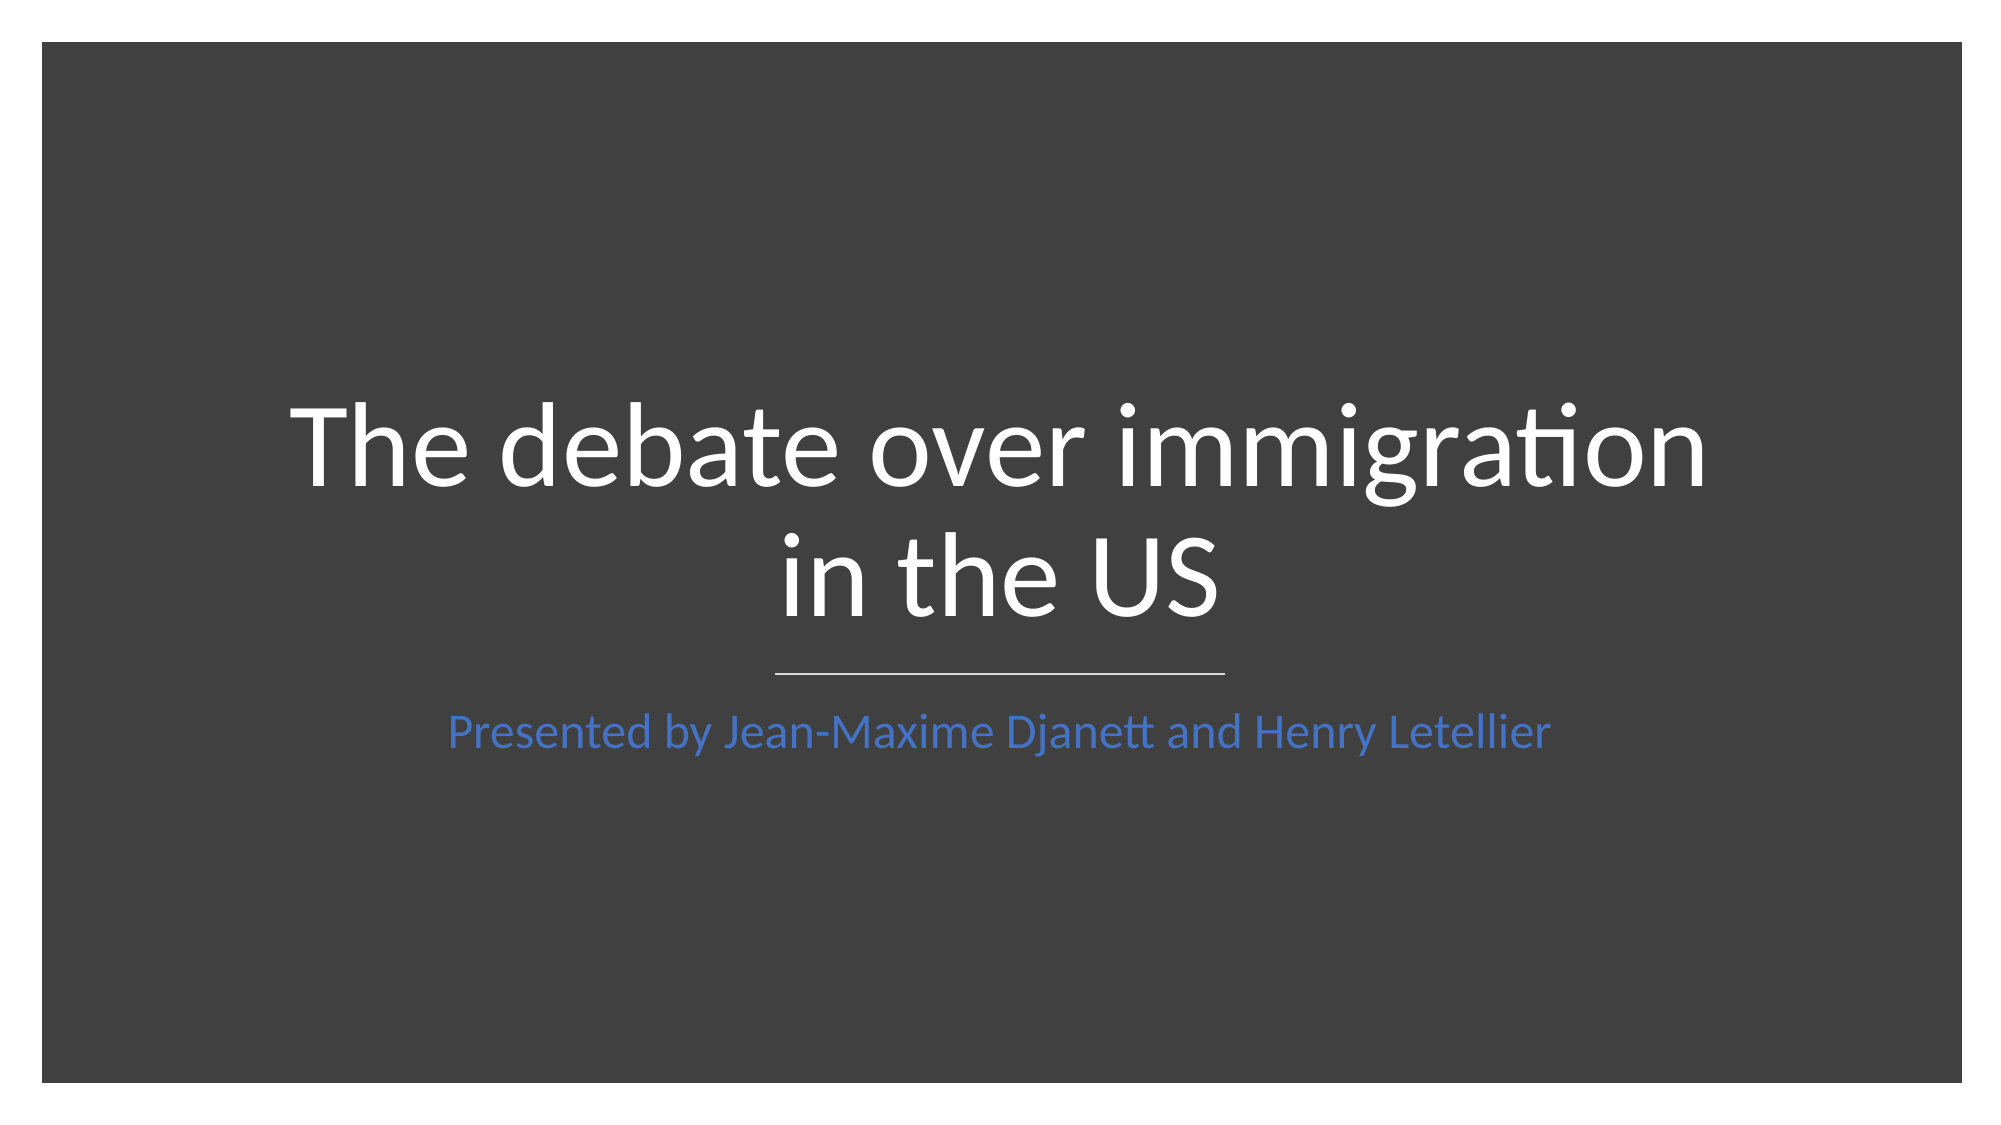

# The debate over immigration in the US
Presented by Jean-Maxime Djanett and Henry Letellier